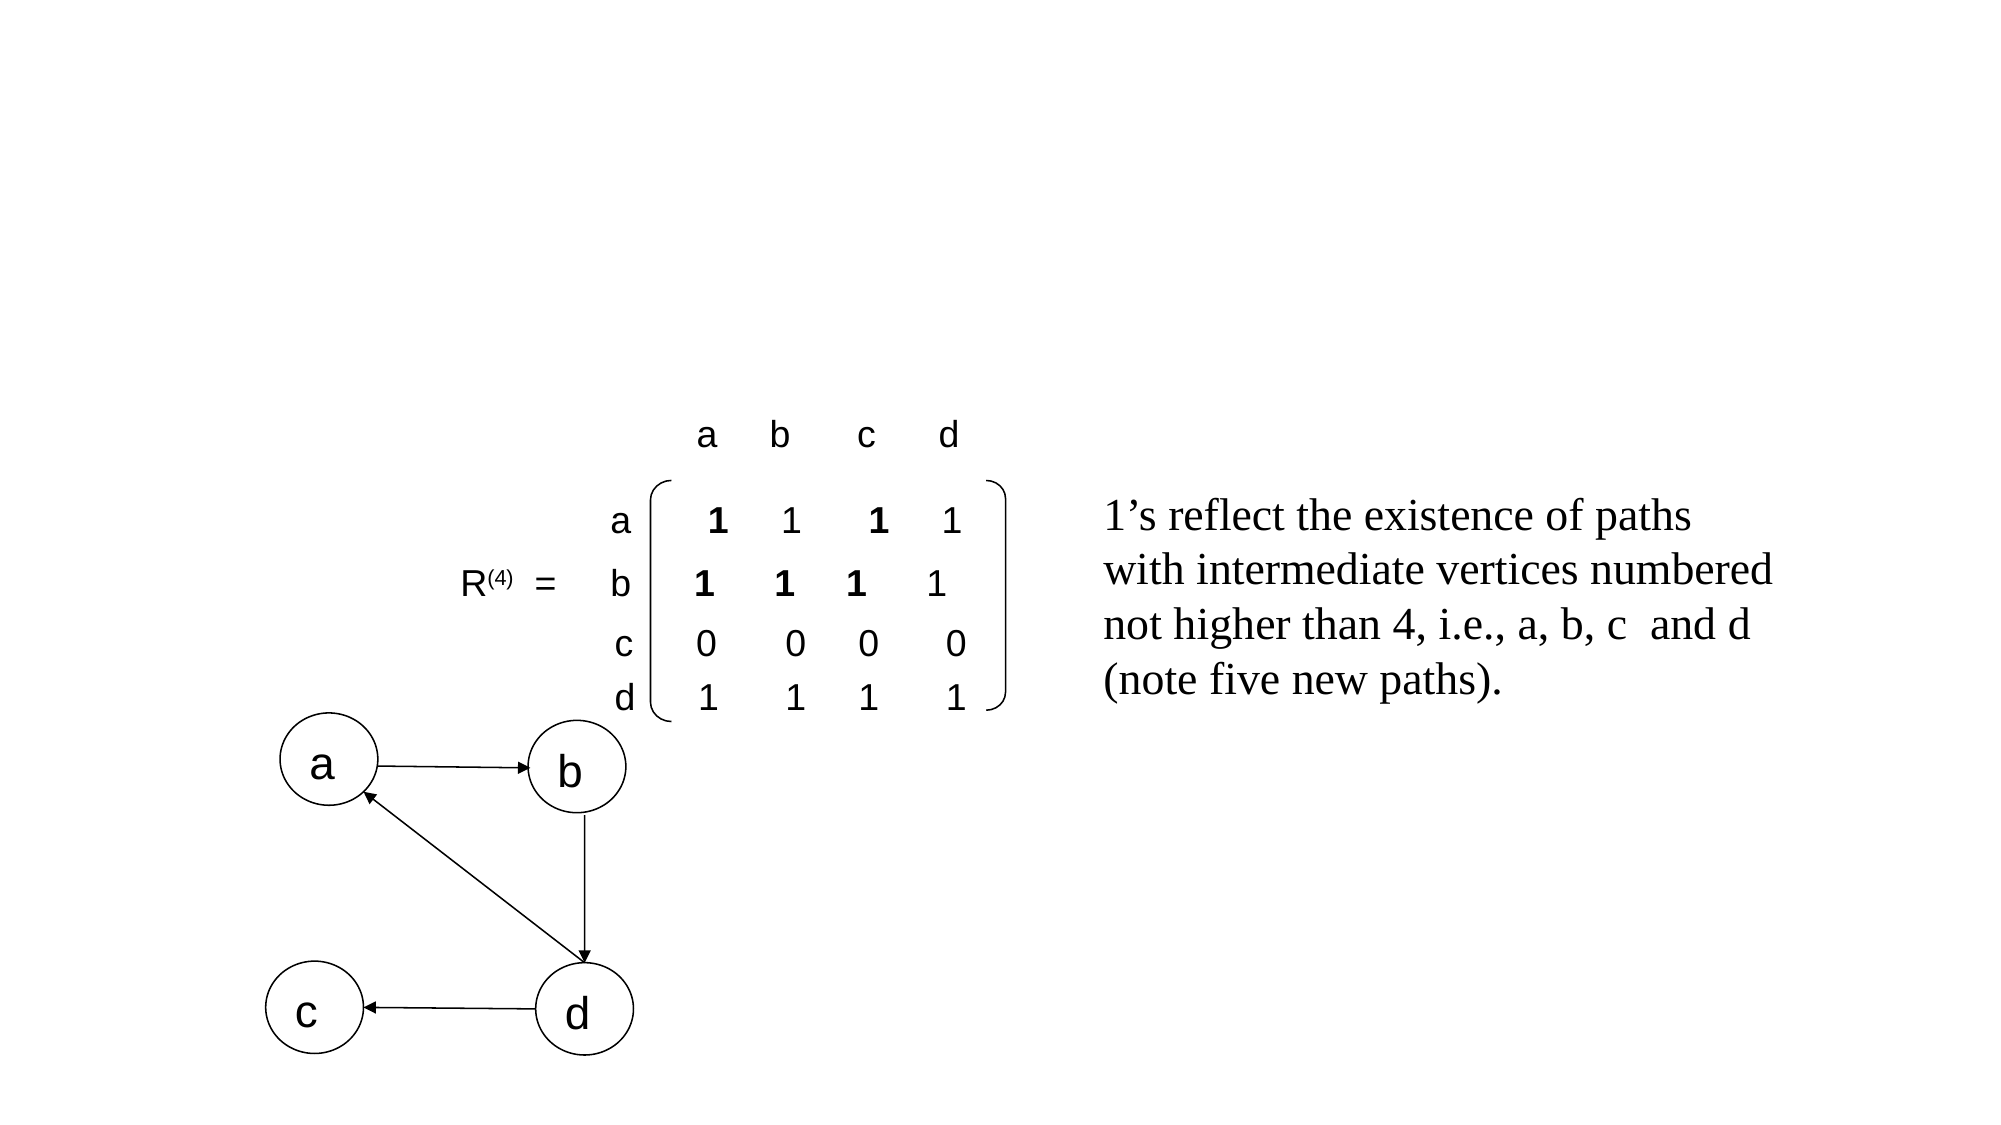

a     b	 c      d
1’s reflect the existence of paths
with intermediate vertices numbered
not higher than 4, i.e., a, b, c  and d
(note five new paths).

     a  	1     1	 1     1
R(4)  =	b      1       1      1       1
  c      0	    0     0	     0
  d      1	    1     1	     1
a
b
c
d